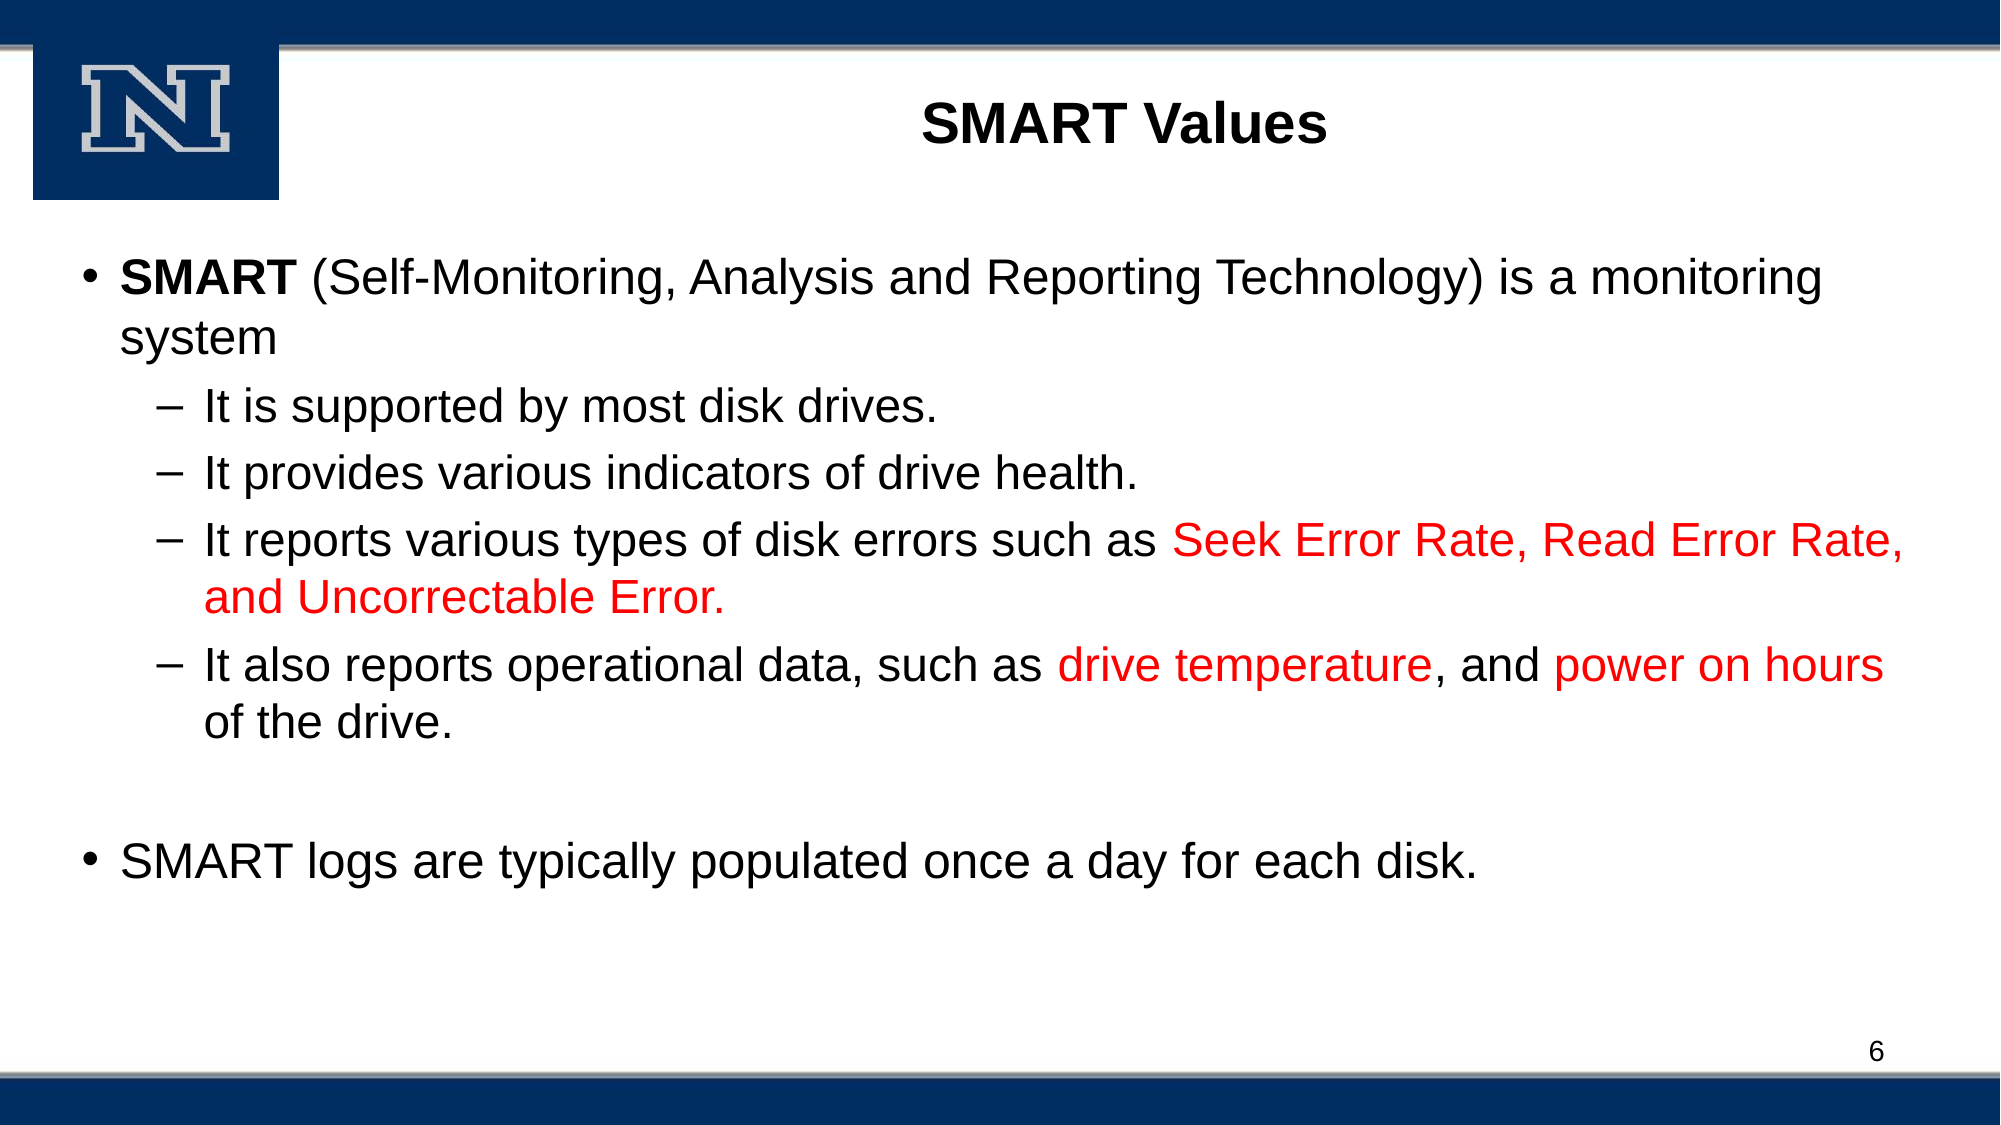

# SMART Values
SMART (Self-Monitoring, Analysis and Reporting Technology) is a monitoring system
It is supported by most disk drives.
It provides various indicators of drive health.
It reports various types of disk errors such as Seek Error Rate, Read Error Rate, and Uncorrectable Error.
It also reports operational data, such as drive temperature, and power on hours of the drive.

SMART logs are typically populated once a day for each disk.
6